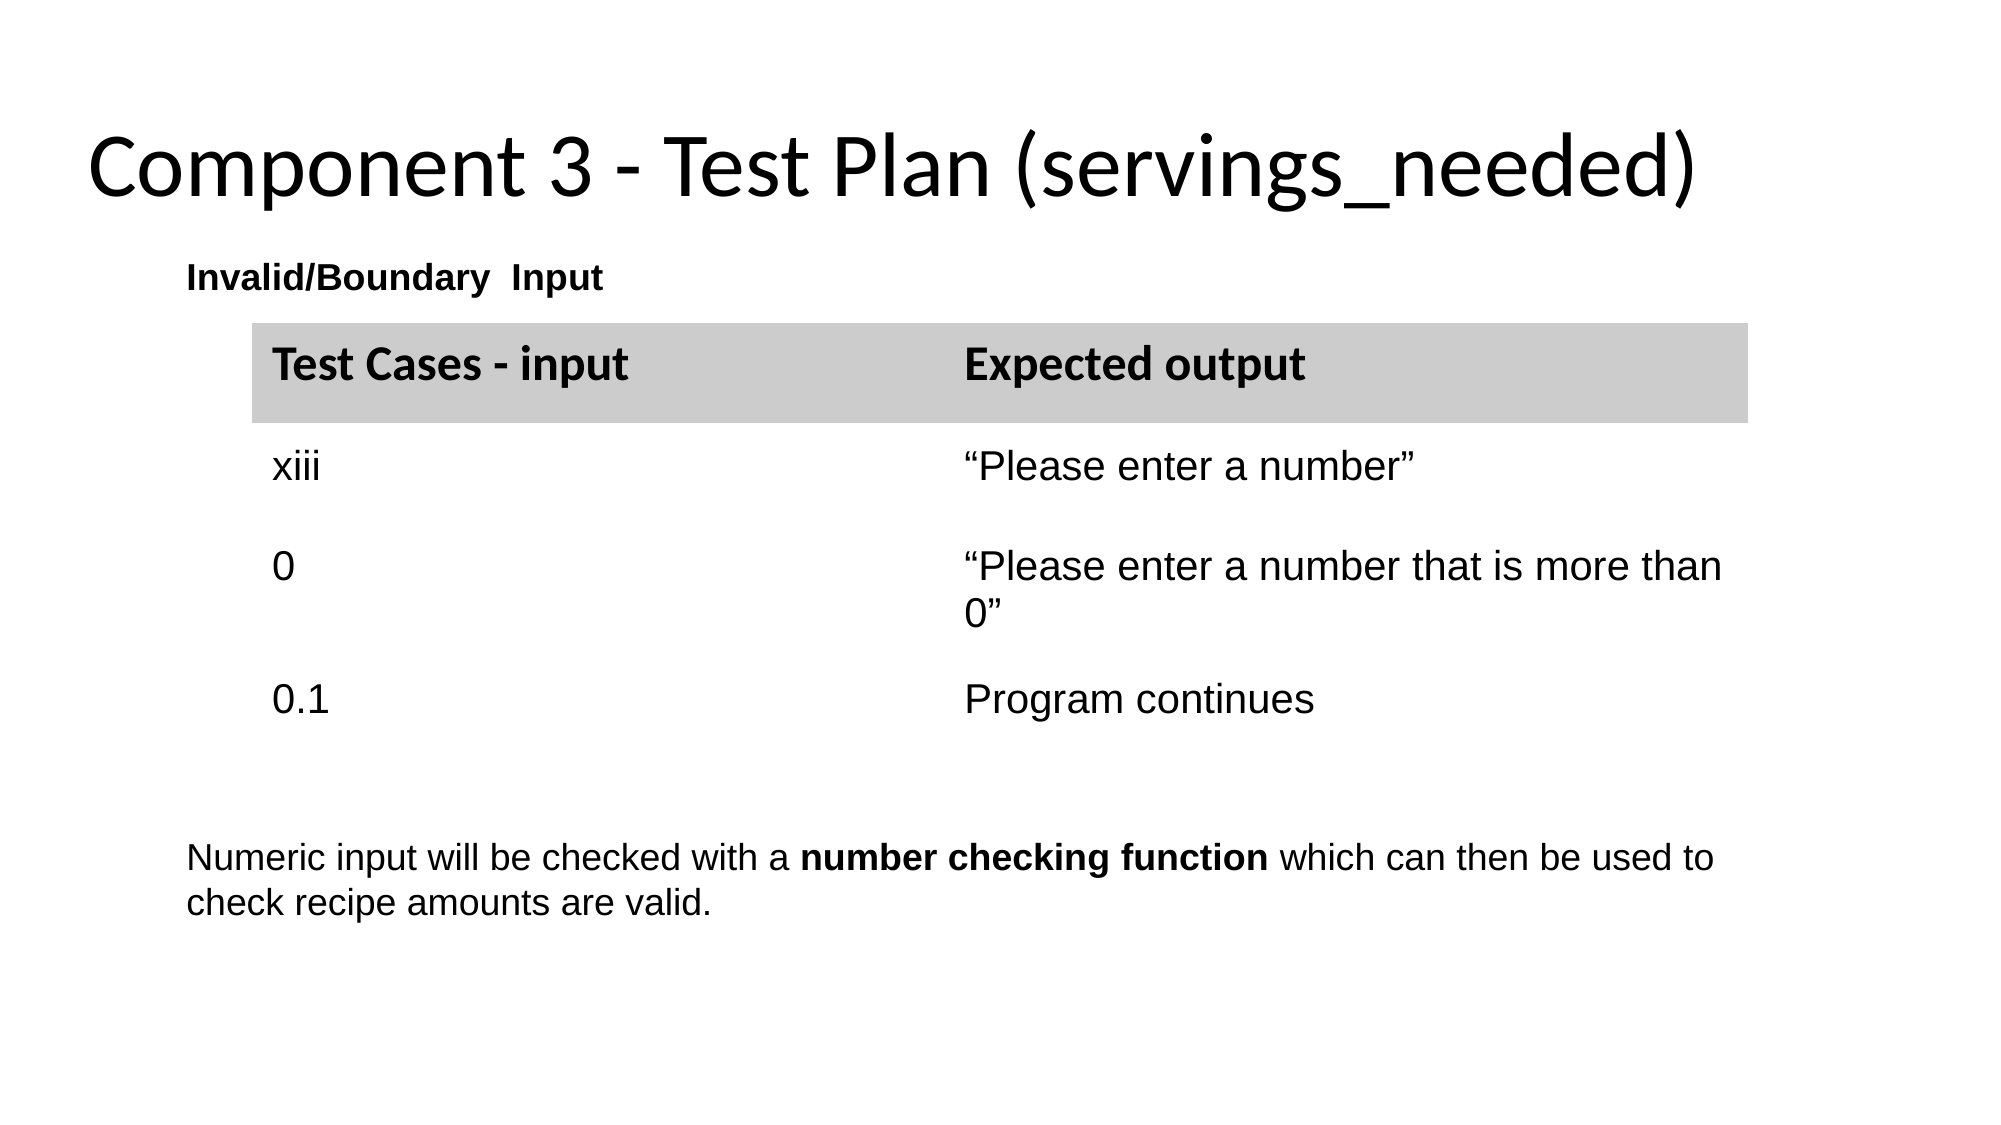

# Component 3 - Test Plan (servings_needed)
Invalid/Boundary  Input
| Test Cases - input | Expected output |
| --- | --- |
| xiii | “Please enter a number” |
| 0 | “Please enter a number that is more than 0” |
| 0.1 | Program continues |
Numeric input will be checked with a number checking function which can then be used to check recipe amounts are valid.